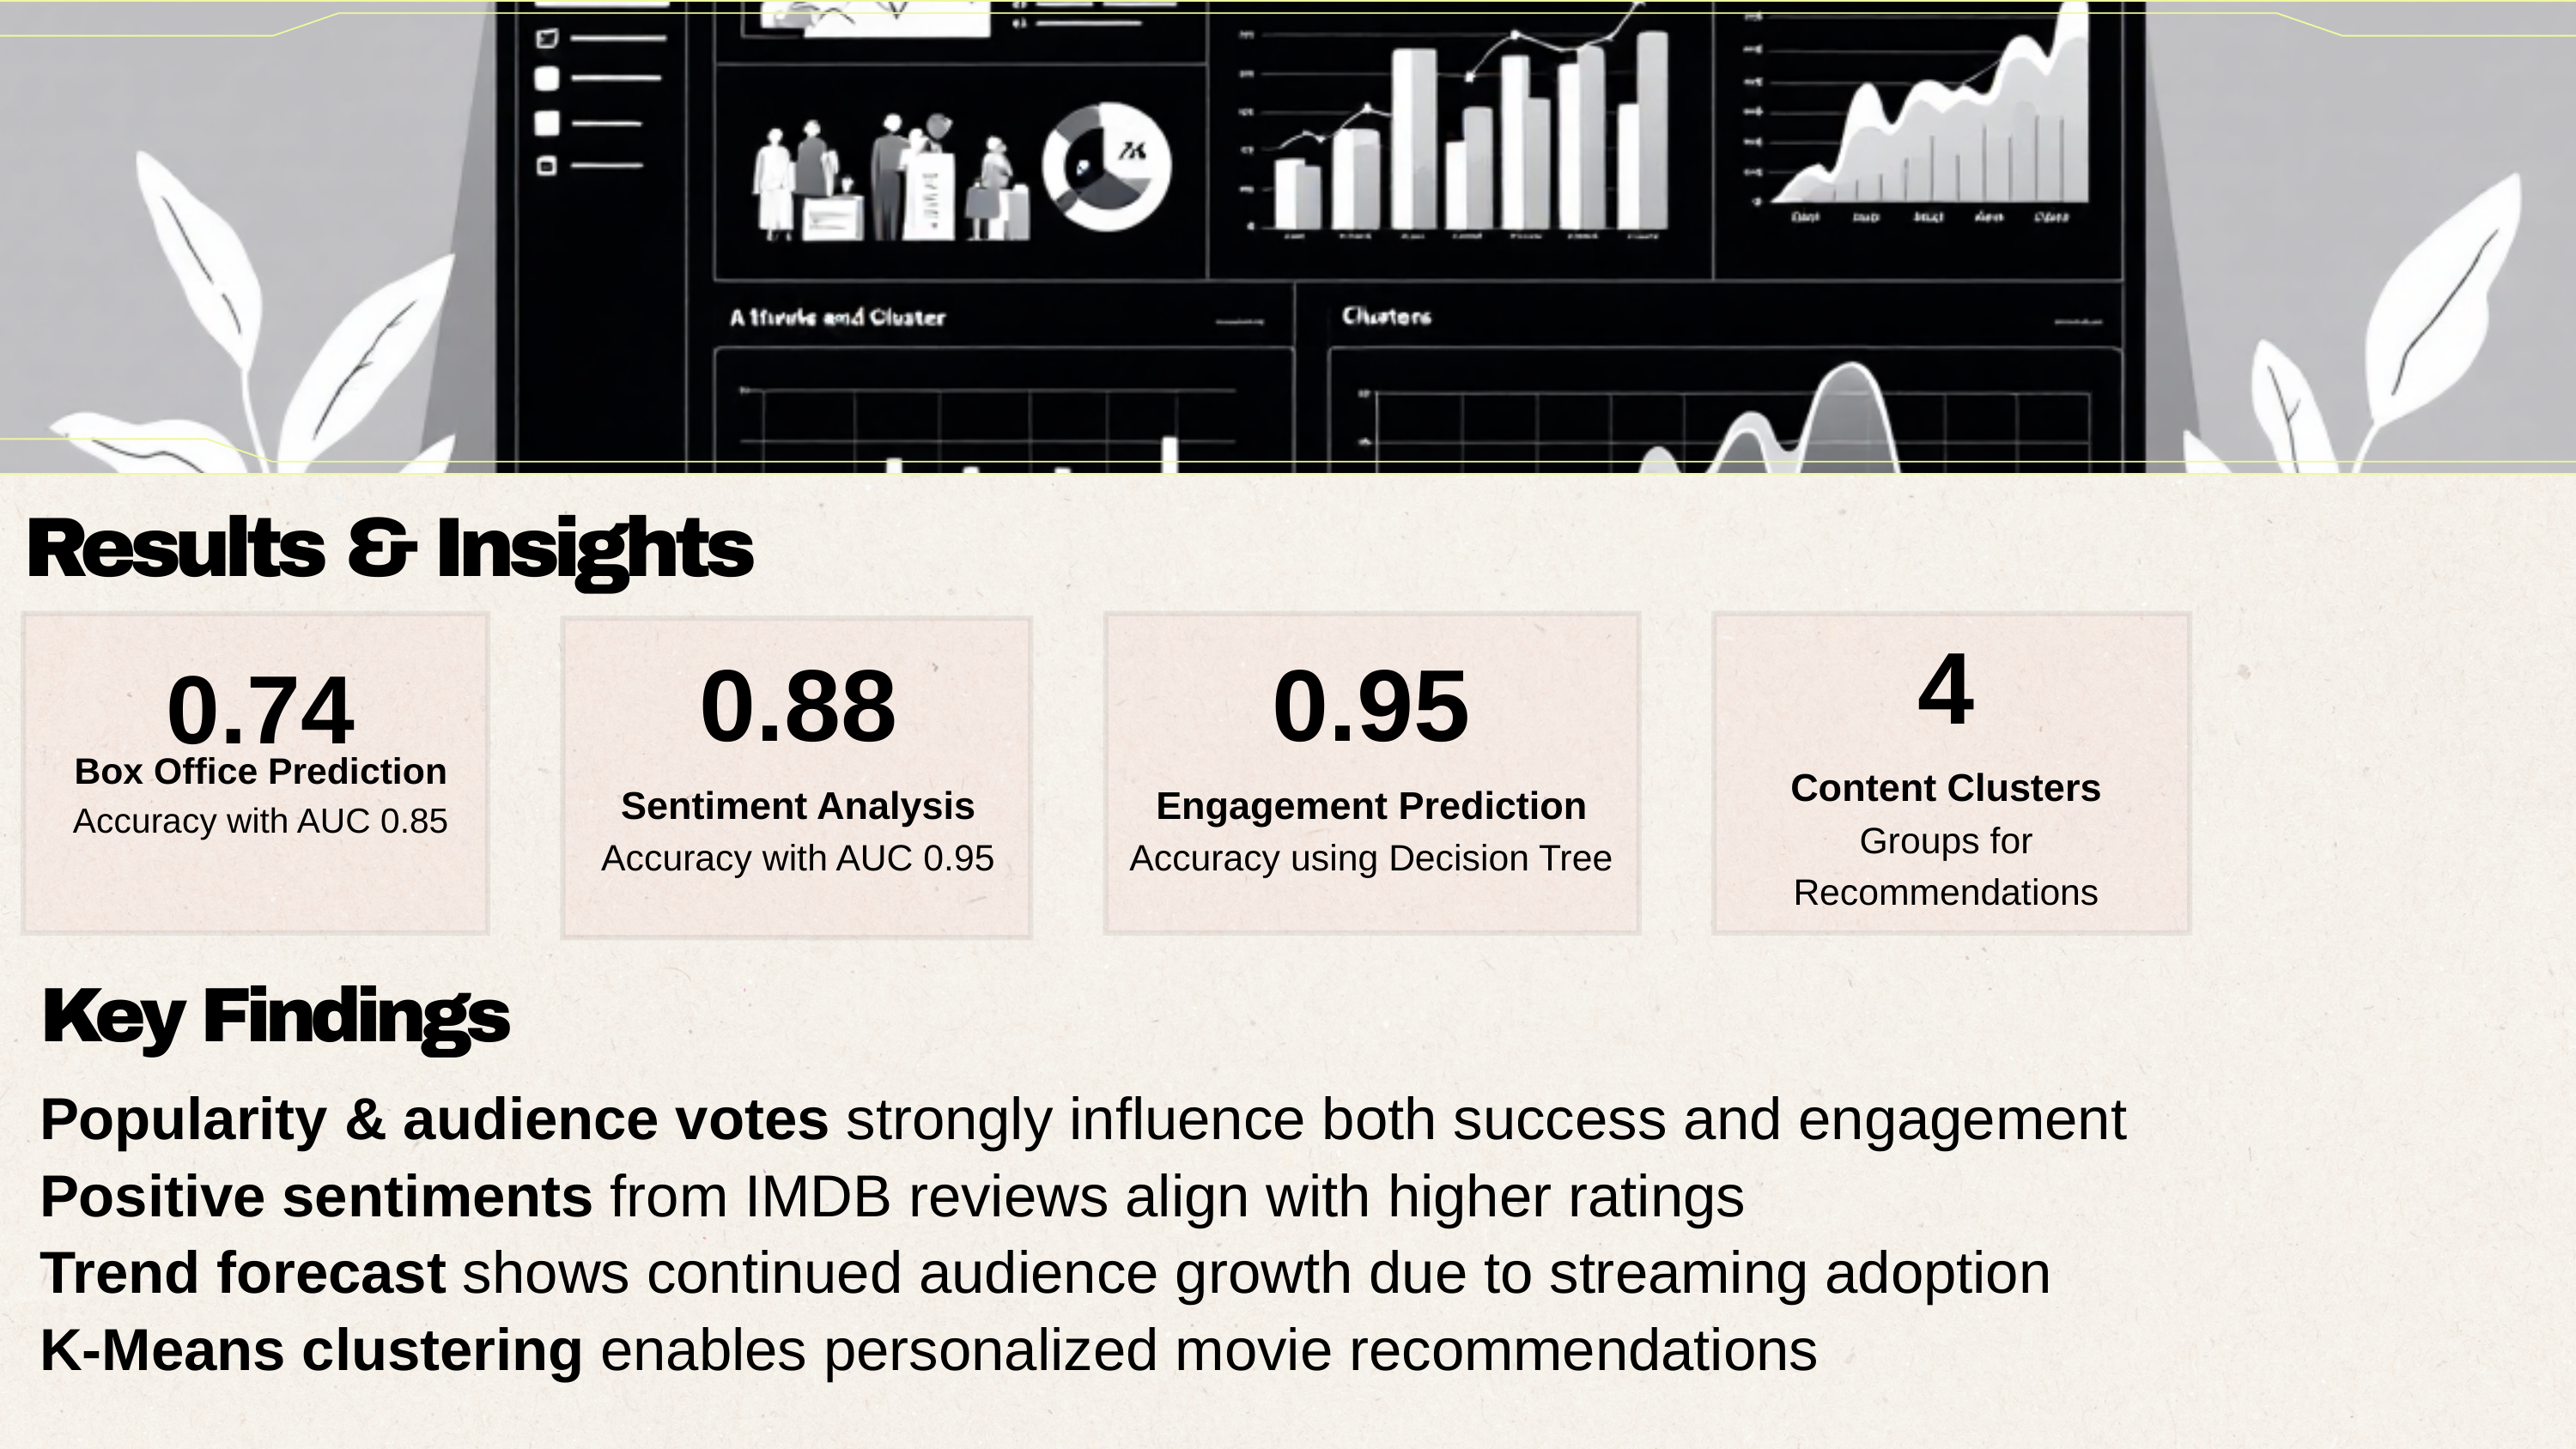

Results & Insights

4
Content Clusters
Groups for Recommendations

0.74
Box Office Prediction
Accuracy with AUC 0.85
0.88
Sentiment Analysis
Accuracy with AUC 0.95
0.95
Engagement Prediction
Accuracy using Decision Tree
Key Findings
Popularity & audience votes strongly influence both success and engagement
Positive sentiments from IMDB reviews align with higher ratings
Trend forecast shows continued audience growth due to streaming adoption
K-Means clustering enables personalized movie recommendations